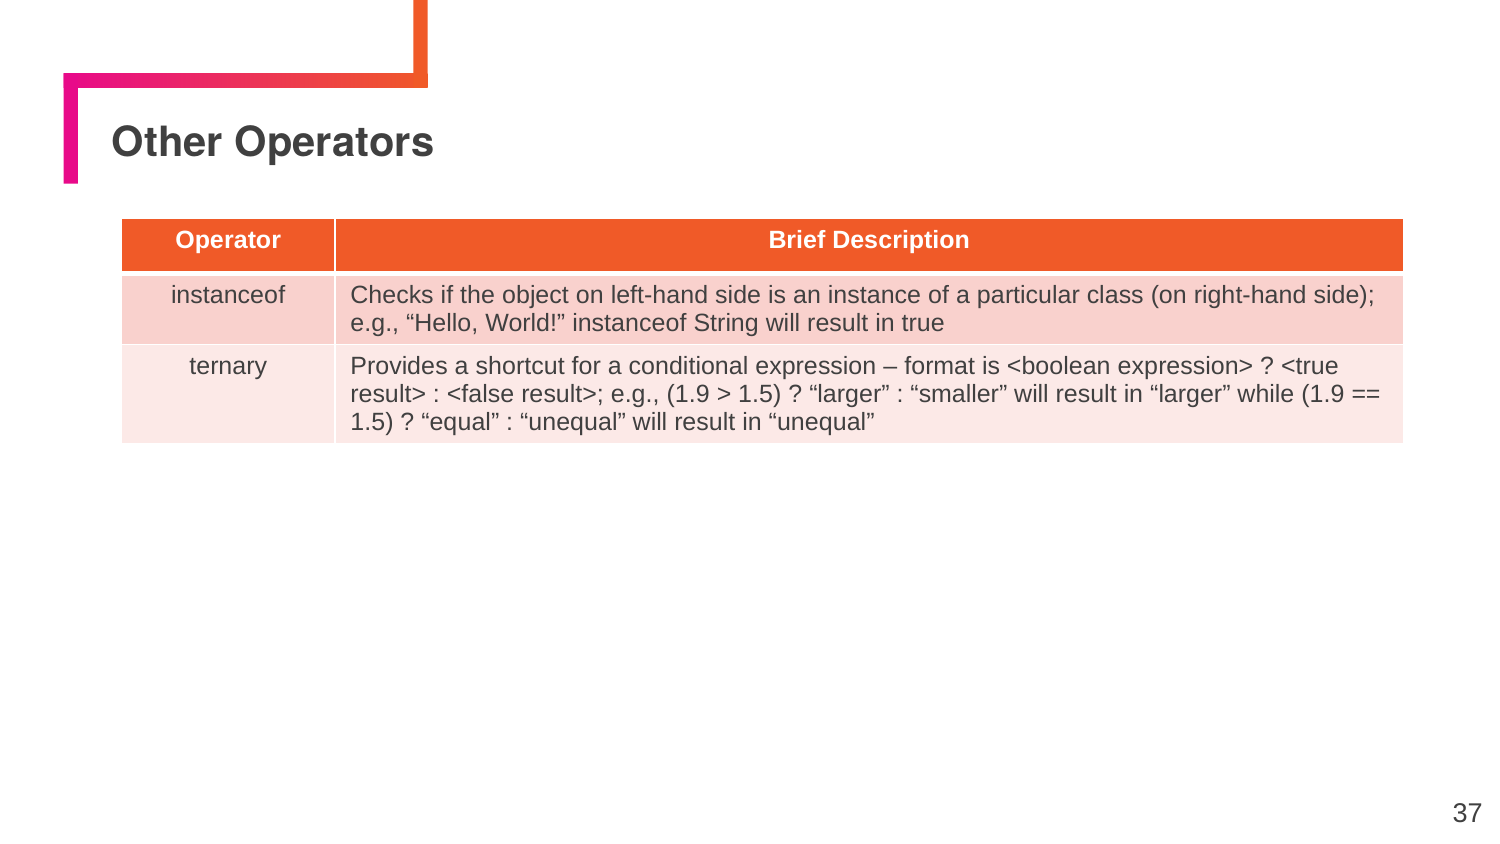

# Other Operators
| Operator | Brief Description |
| --- | --- |
| instanceof | Checks if the object on left-hand side is an instance of a particular class (on right-hand side); e.g., “Hello, World!” instanceof String will result in true |
| ternary | Provides a shortcut for a conditional expression – format is <boolean expression> ? <true result> : <false result>; e.g., (1.9 > 1.5) ? “larger” : “smaller” will result in “larger” while (1.9 == 1.5) ? “equal” : “unequal” will result in “unequal” |
37